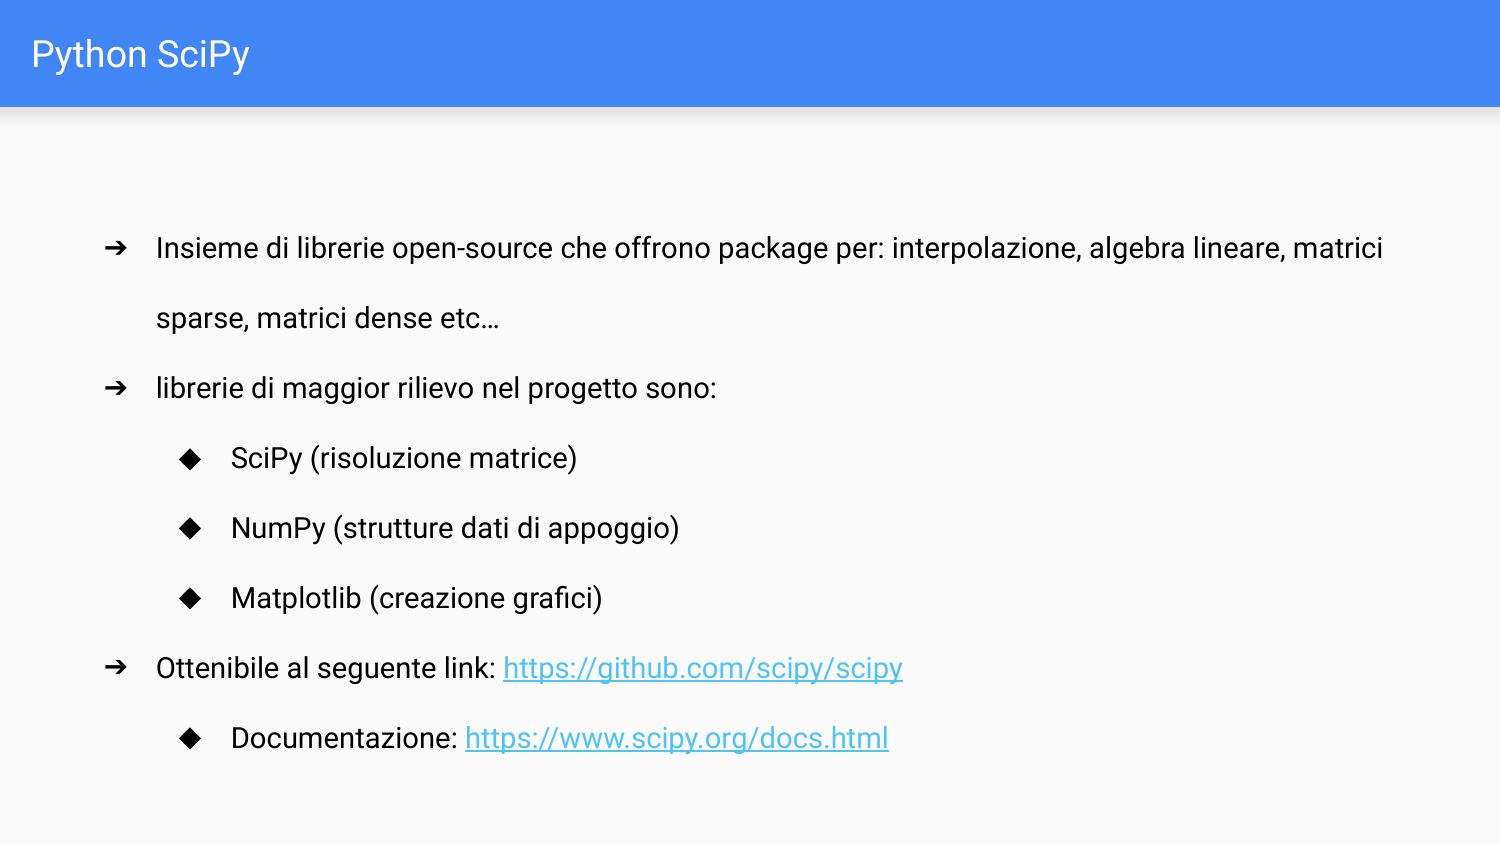

# Python SciPy
Insieme di librerie open-source che offrono package per: interpolazione, algebra lineare, matrici sparse, matrici dense etc…
librerie di maggior rilievo nel progetto sono:
SciPy (risoluzione matrice)
NumPy (strutture dati di appoggio)
Matplotlib (creazione grafici)
Ottenibile al seguente link: https://github.com/scipy/scipy
Documentazione: https://www.scipy.org/docs.html